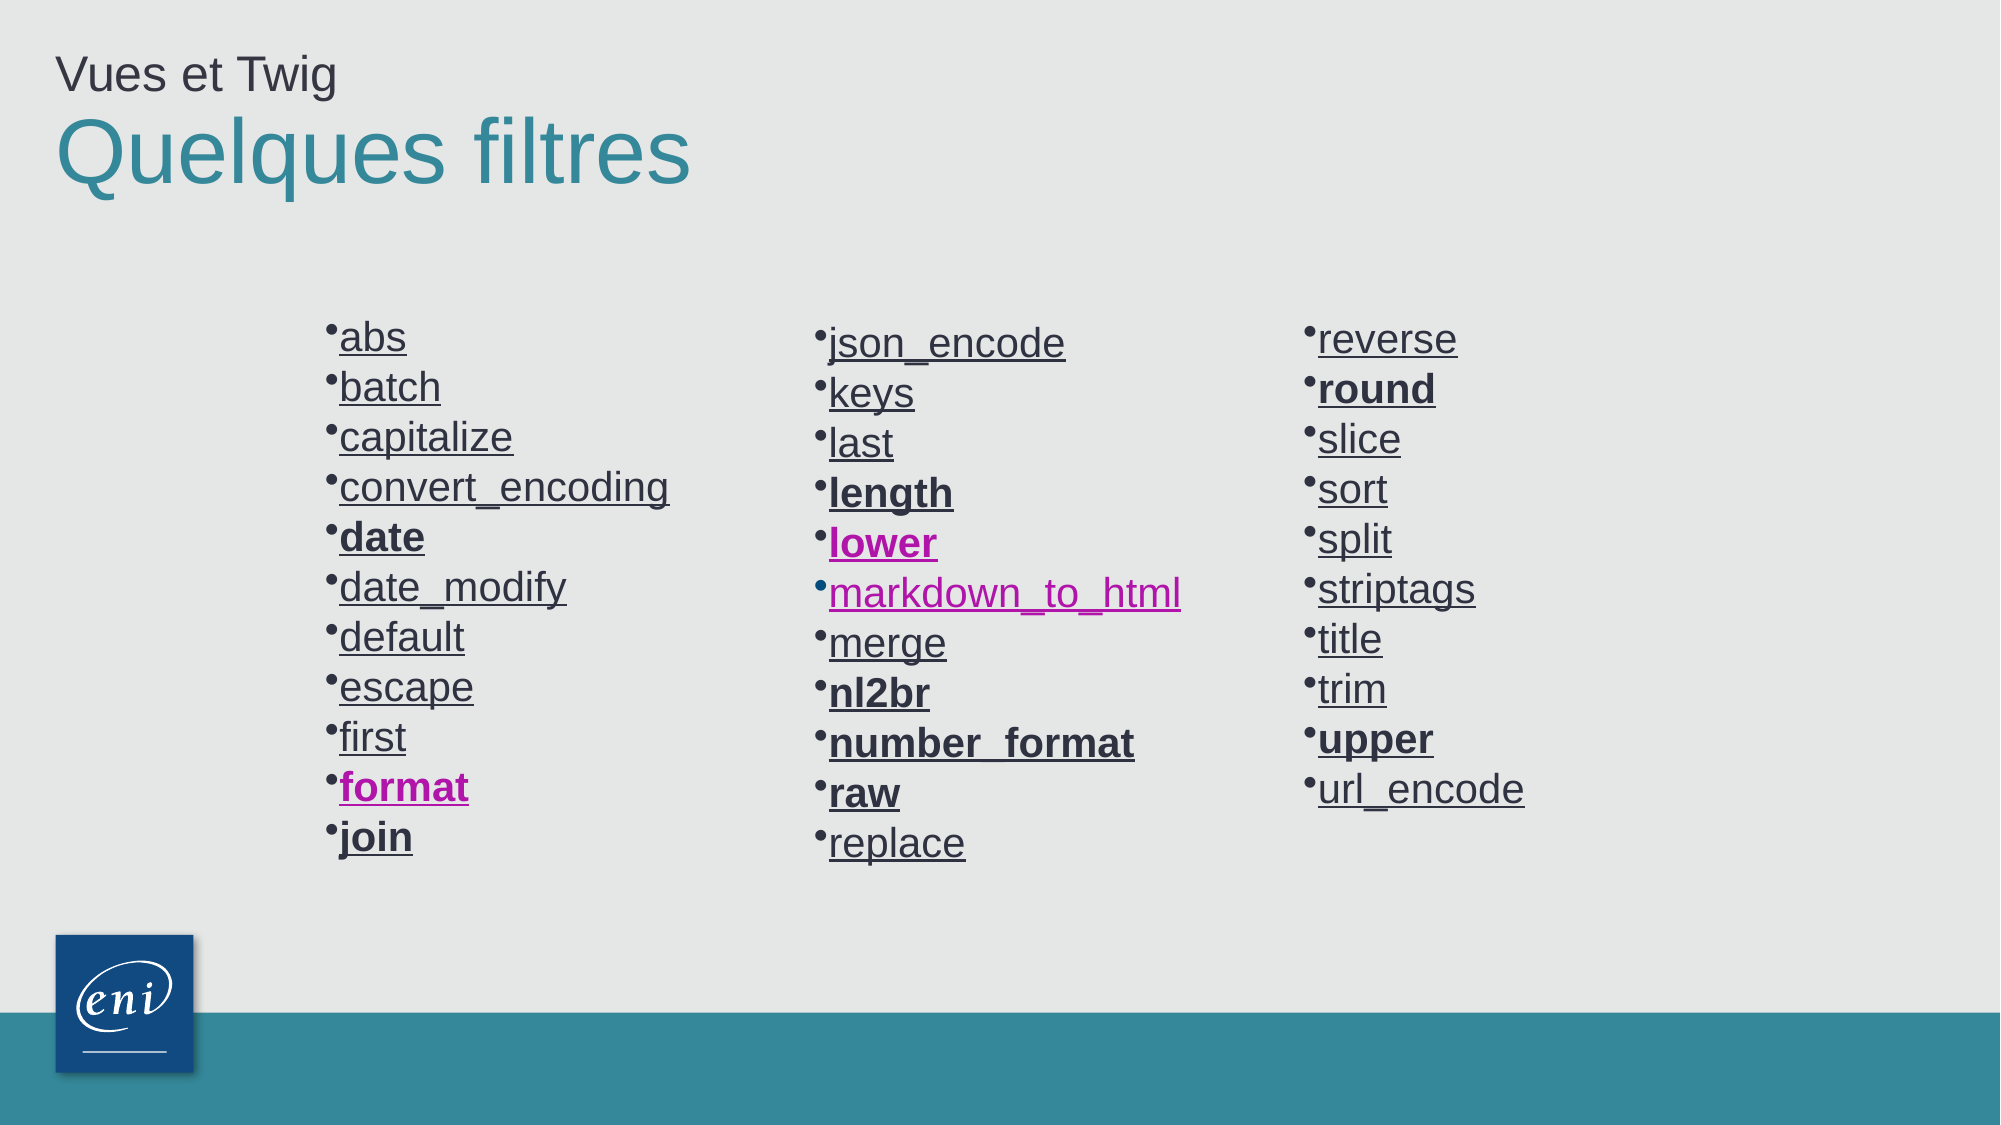

Vues et Twig
# Quelques filtres
abs
batch
capitalize
convert_encoding
date
date_modify
default
escape
first
format
join
reverse
round
slice
sort
split
striptags
title
trim
upper
url_encode
json_encode
keys
last
length
lower
markdown_to_html
merge
nl2br
number_format
raw
replace